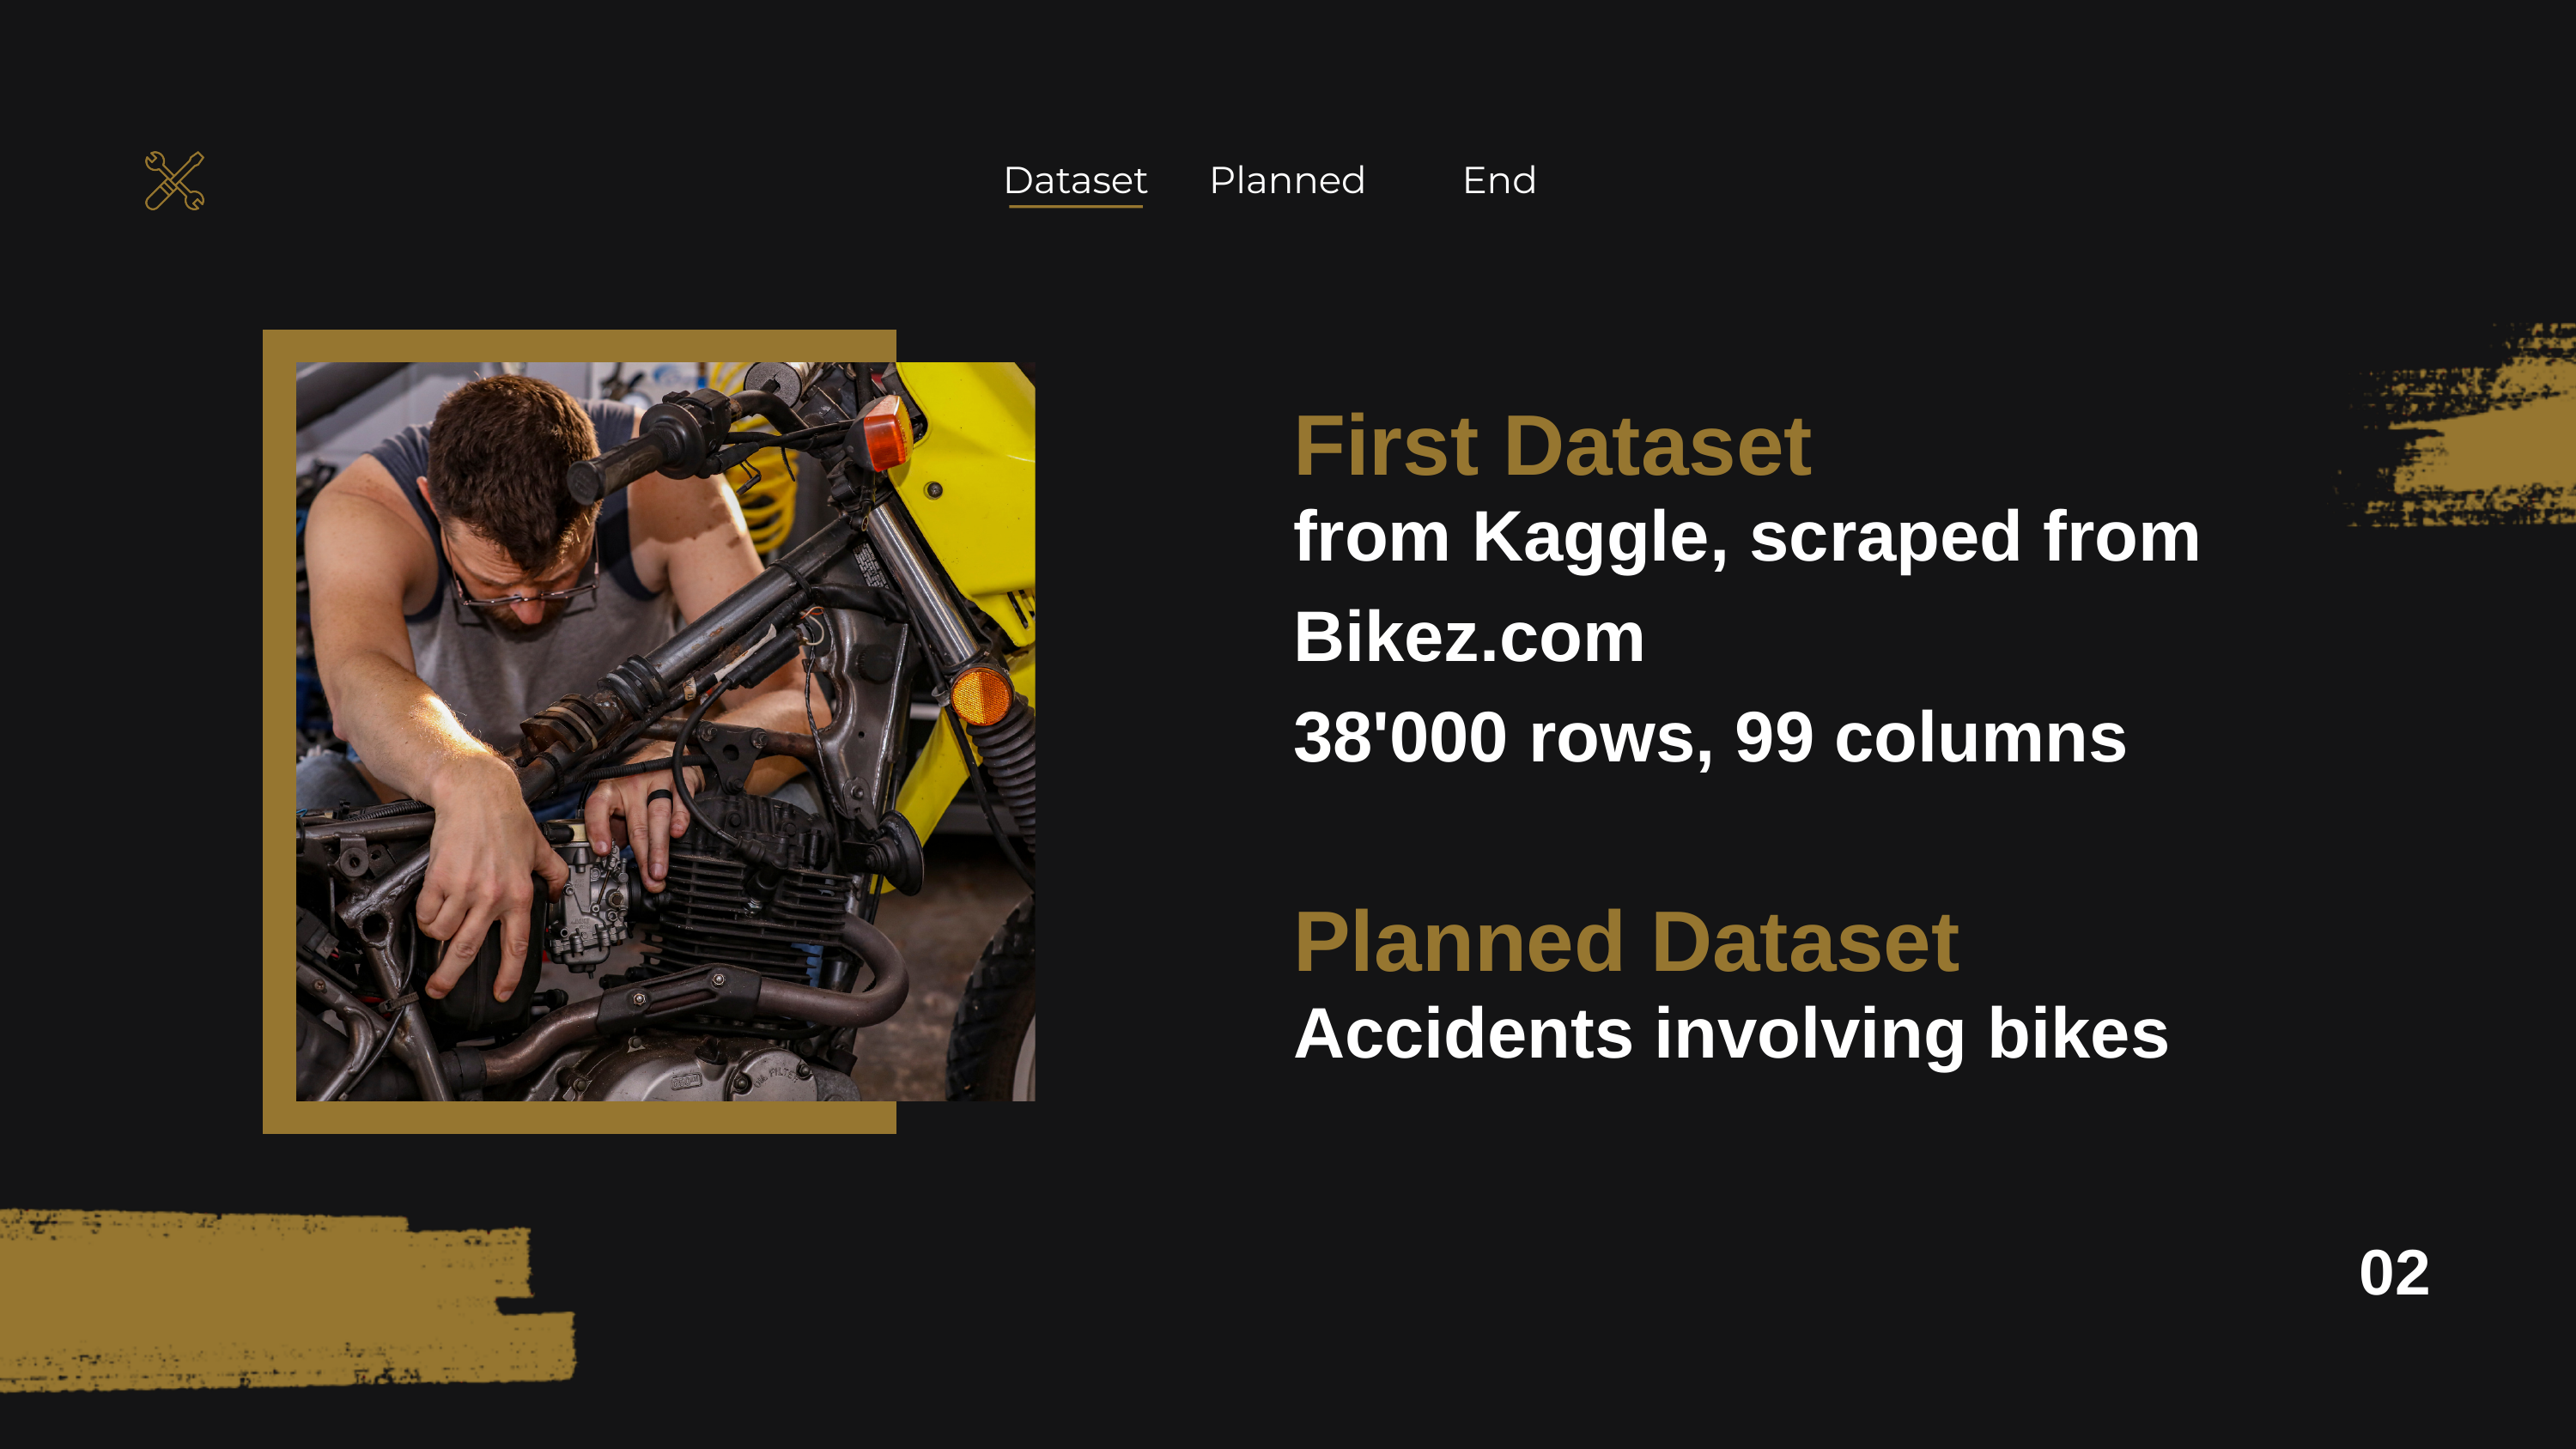

Dataset
Planned
End

First Dataset
from Kaggle, scraped from Bikez.com
38'000 rows, 99 columns

Planned Dataset
Accidents involving bikes

02